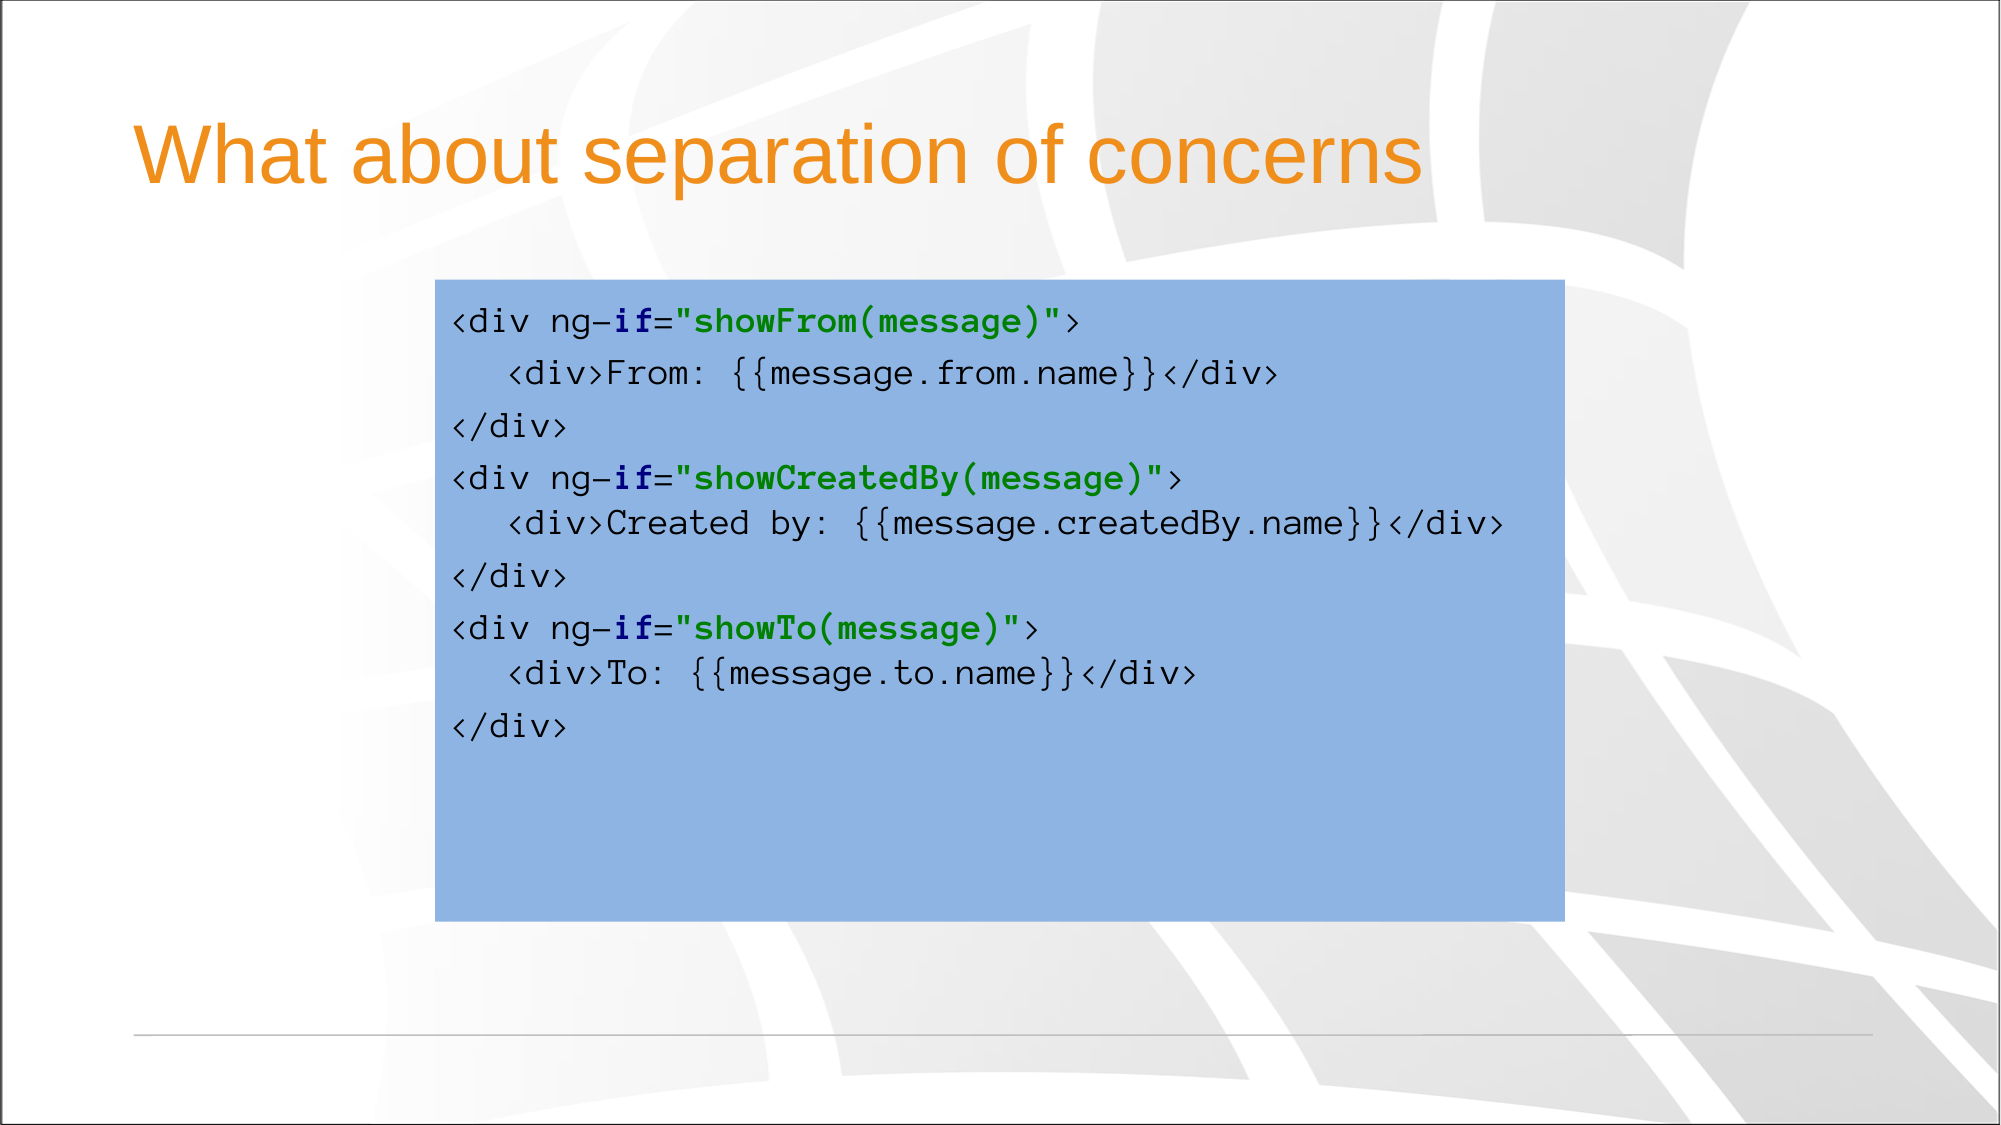

# What about separation of concerns
<div ng-if="showFrom(message)">
	<div>From: {{message.from.name}}</div>
</div>
<div ng-if="showCreatedBy(message)">
<div>Created by: {{message.createdBy.name}}</div>
</div>
<div ng-if="showTo(message)">
<div>To: {{message.to.name}}</div>
</div>